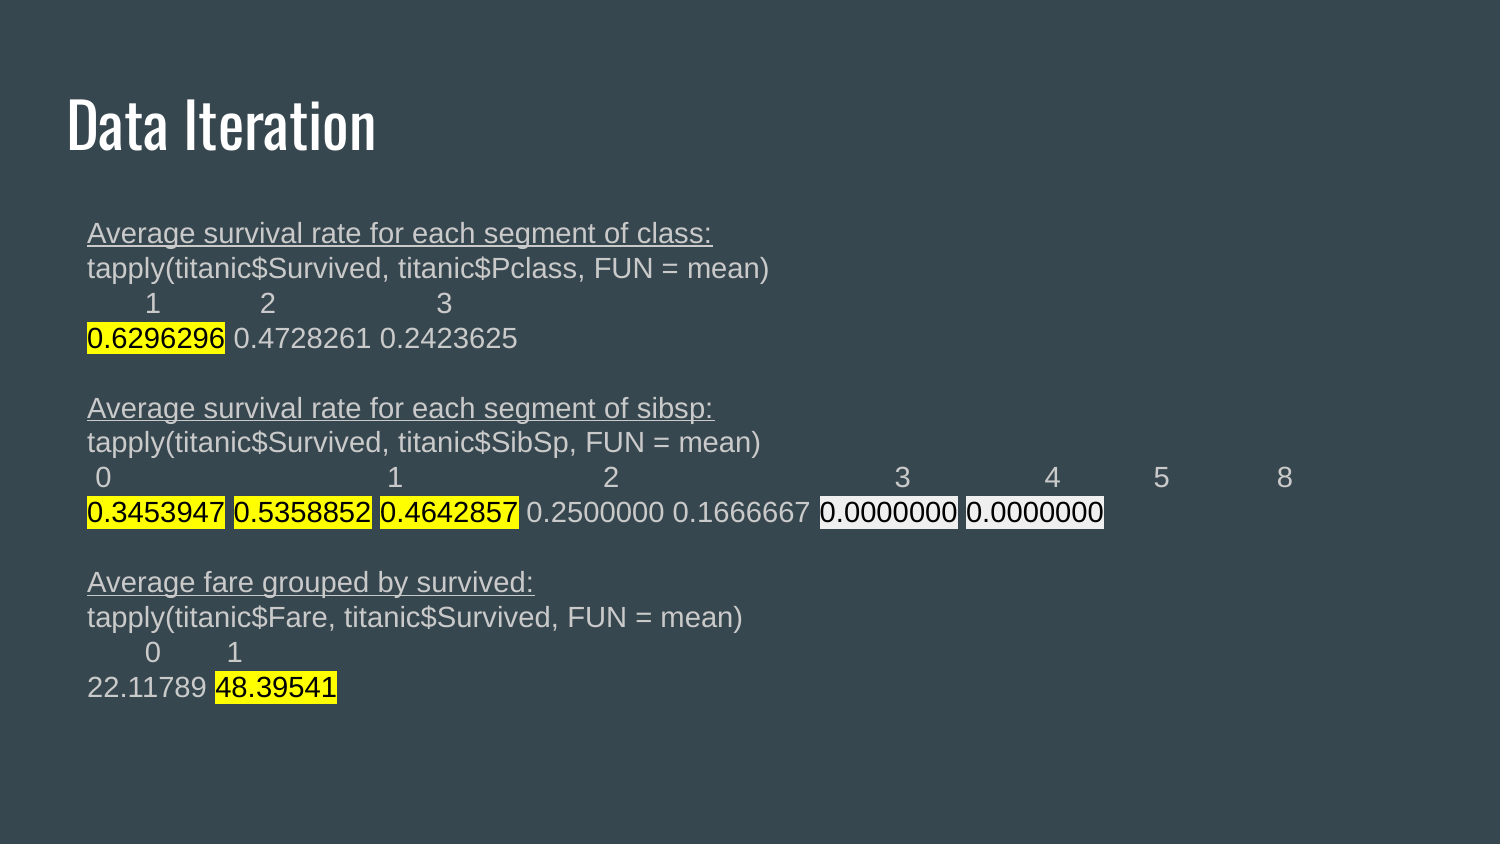

# Data Iteration
Average survival rate for each segment of class:
tapply(titanic$Survived, titanic$Pclass, FUN = mean)
       1            2     	      3
0.6296296 0.4728261 0.2423625

Average survival rate for each segment of sibsp:
tapply(titanic$Survived, titanic$SibSp, FUN = mean)
 0		1	        2         	       3       	       4       	  5             8
0.3453947 0.5358852 0.4642857 0.2500000 0.1666667 0.0000000 0.0000000

Average fare grouped by survived:
tapply(titanic$Fare, titanic$Survived, FUN = mean)
       0        1
22.11789 48.39541